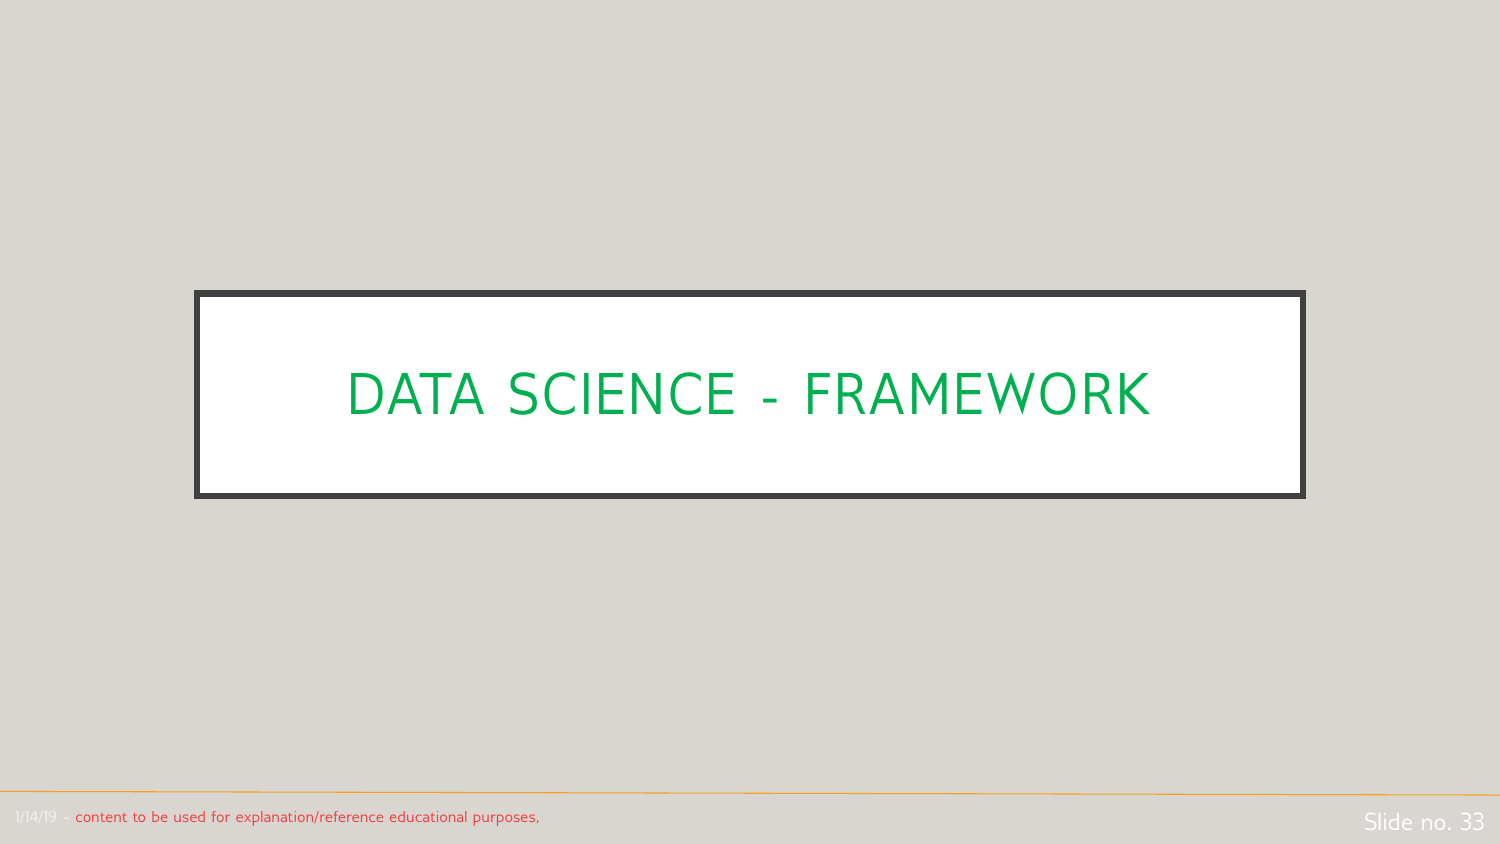

# Data science - framework

1/14/19 – content to be used for explanation/reference educational purposes,
Slide no. 33